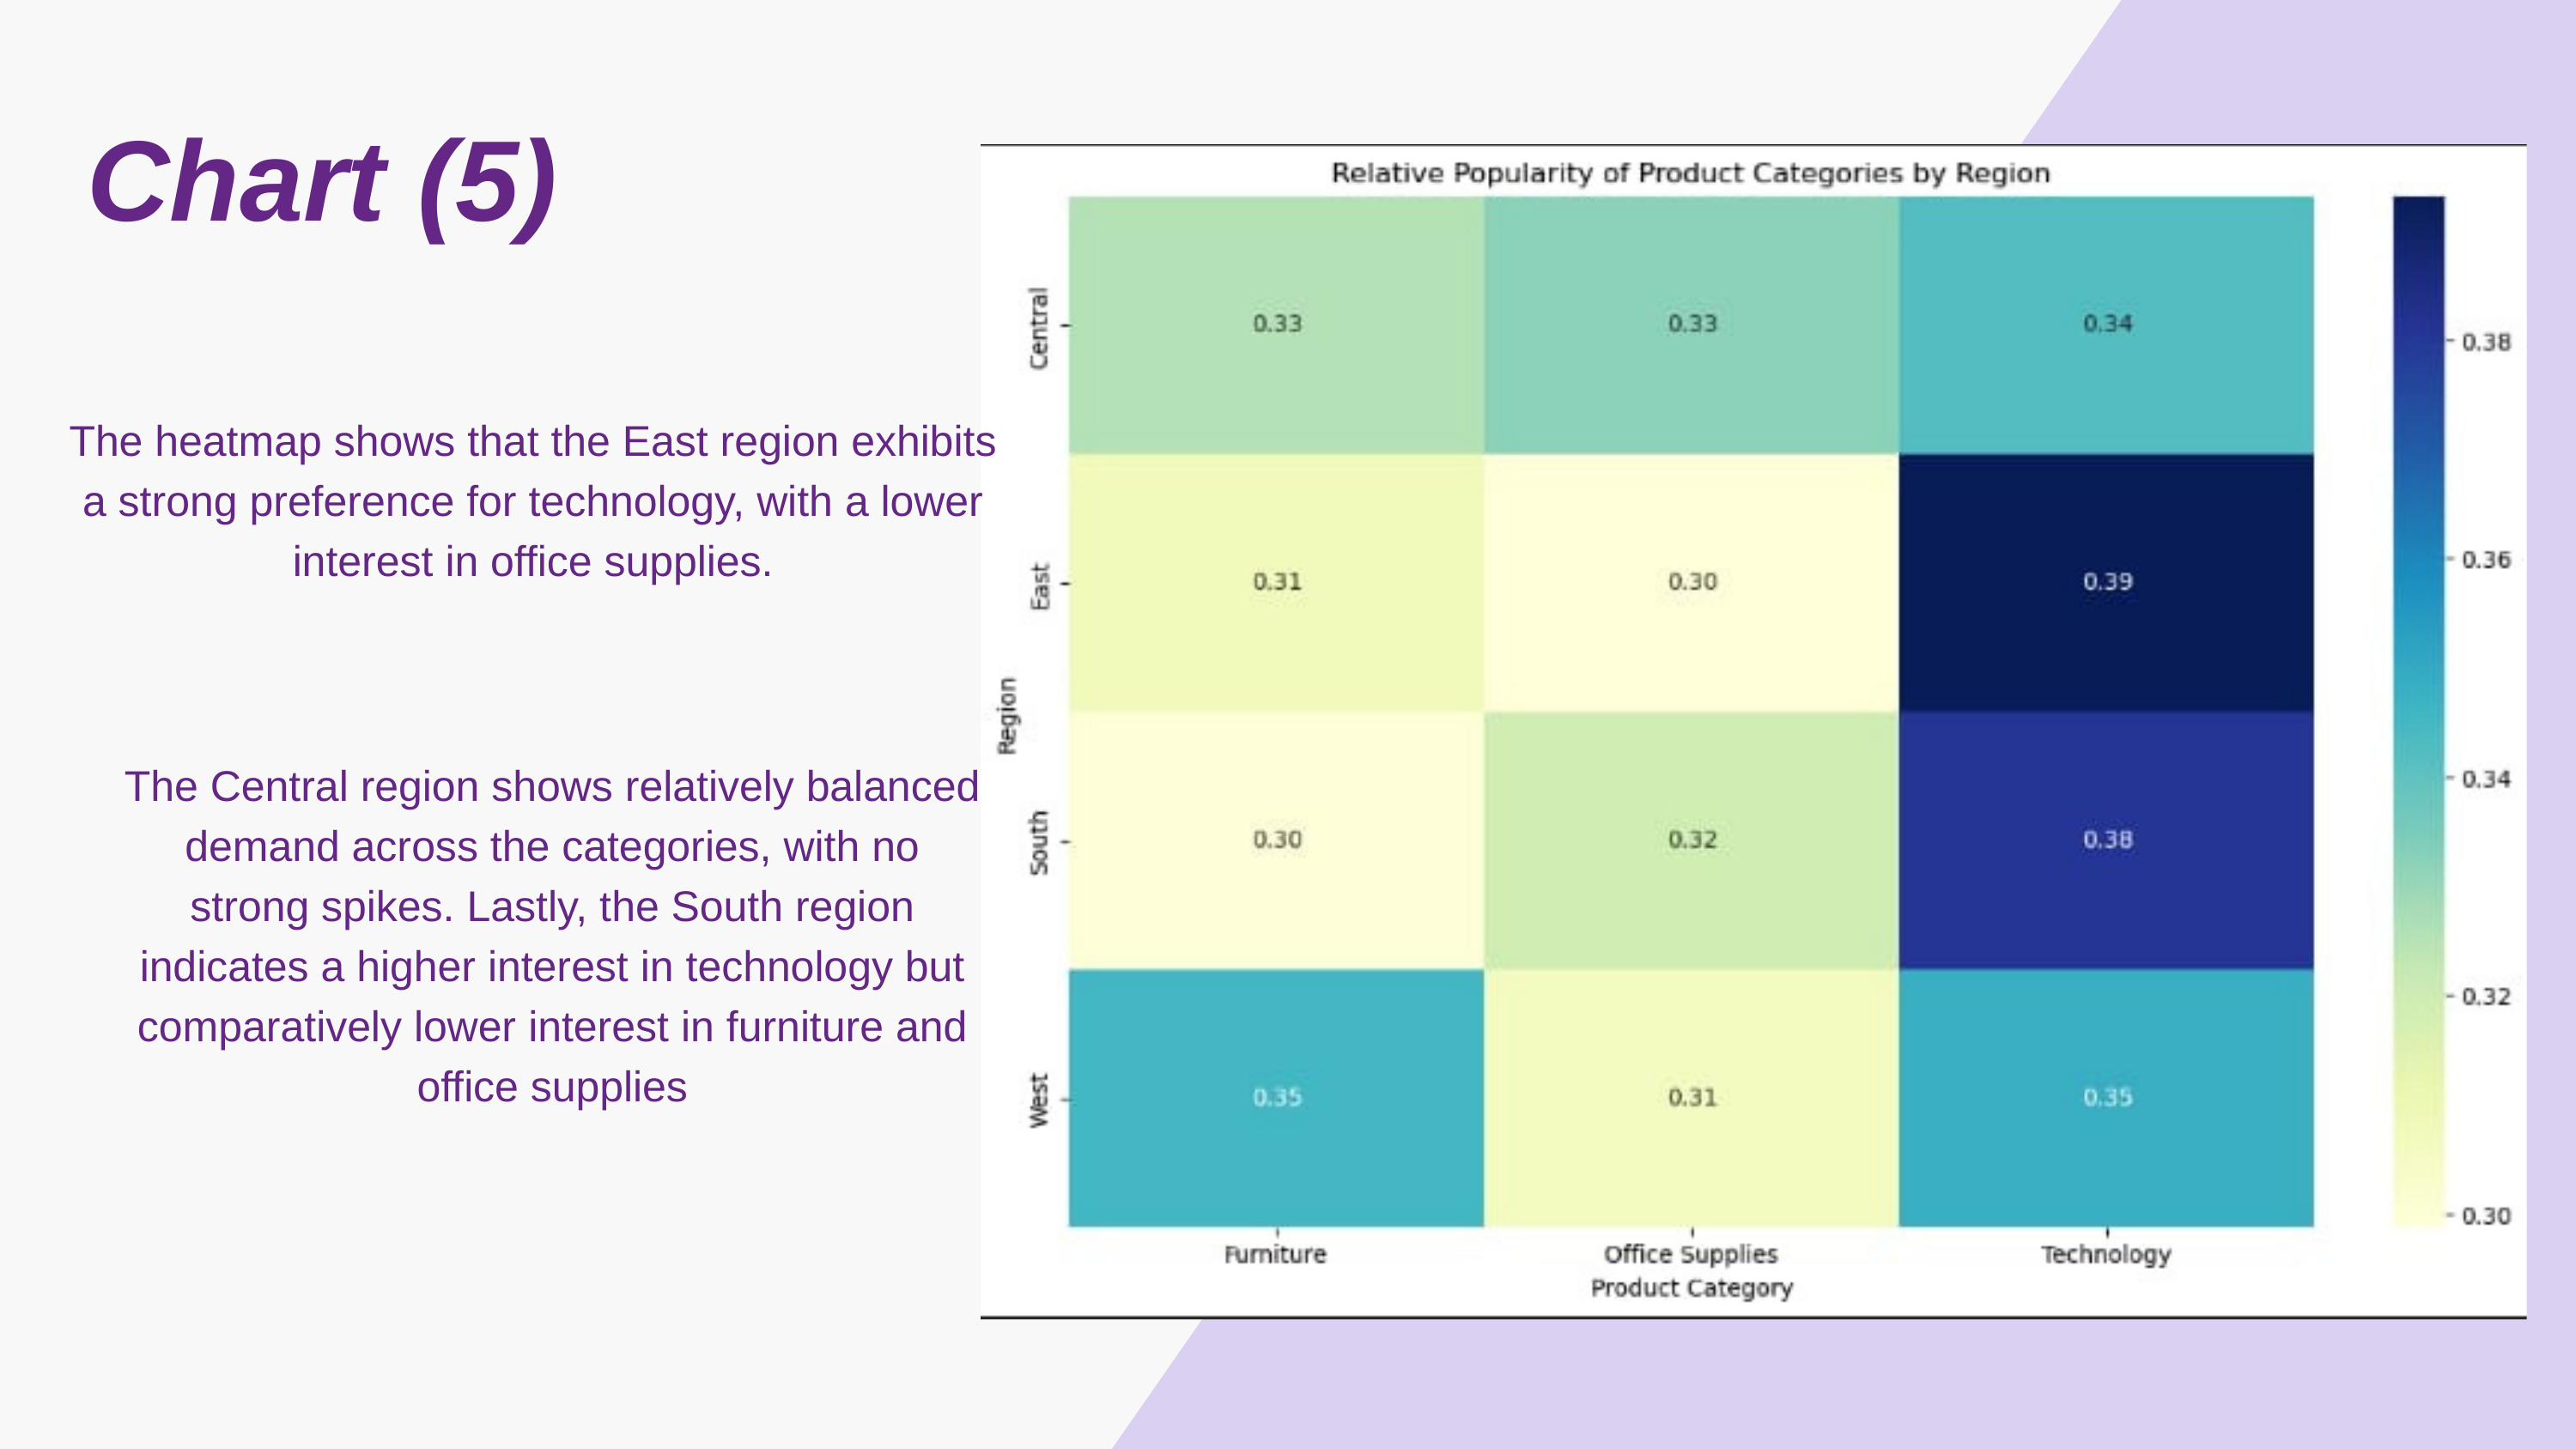

Chart (5)

The heatmap shows that the East region exhibits a strong preference for technology, with a lower interest in office supplies.
The Central region shows relatively balanced demand across the categories, with no strong spikes. Lastly, the South region indicates a higher interest in technology but comparatively lower interest in furniture and office supplies